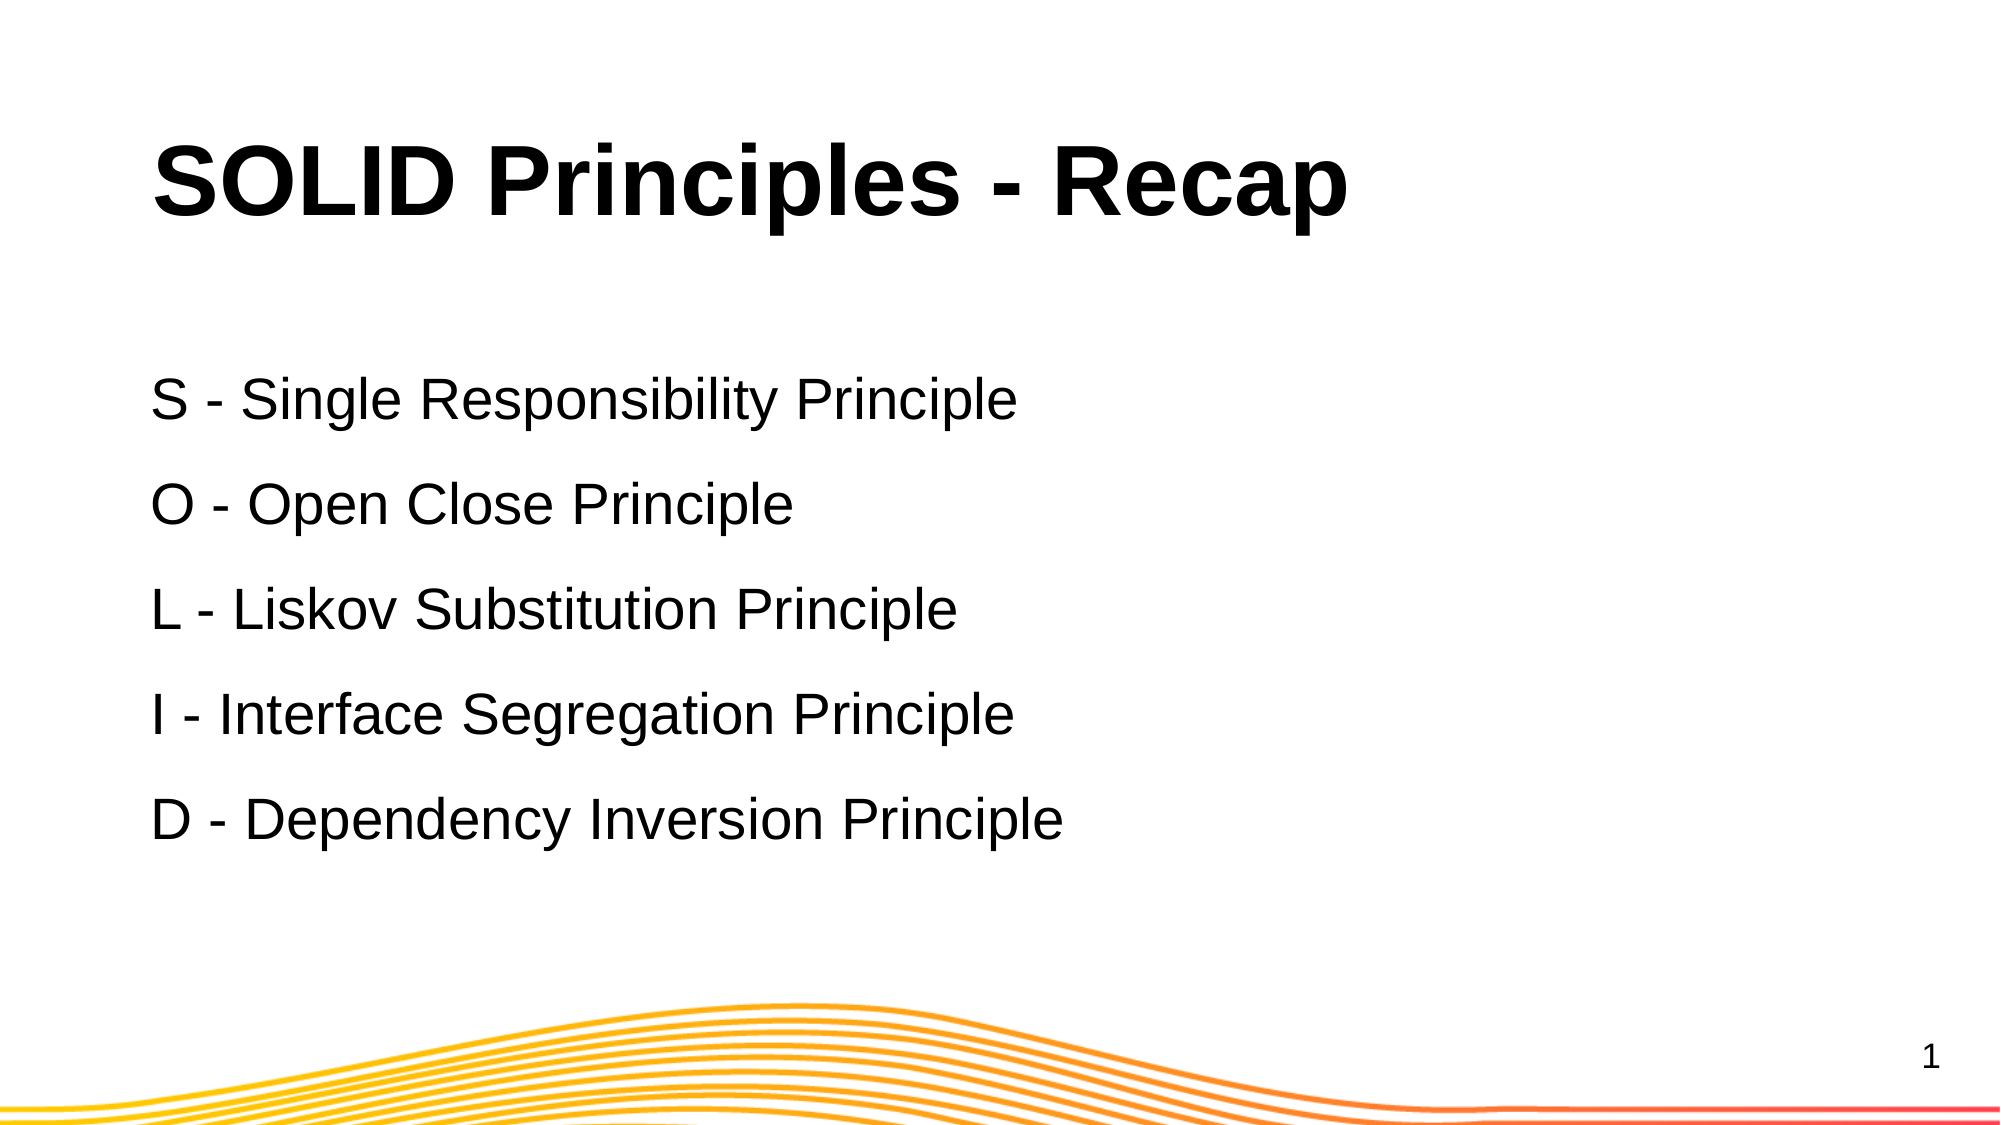

SOLID Principles - Recap
S - Single Responsibility Principle
O - Open Close Principle
L - Liskov Substitution Principle
I - Interface Segregation Principle
D - Dependency Inversion Principle
1